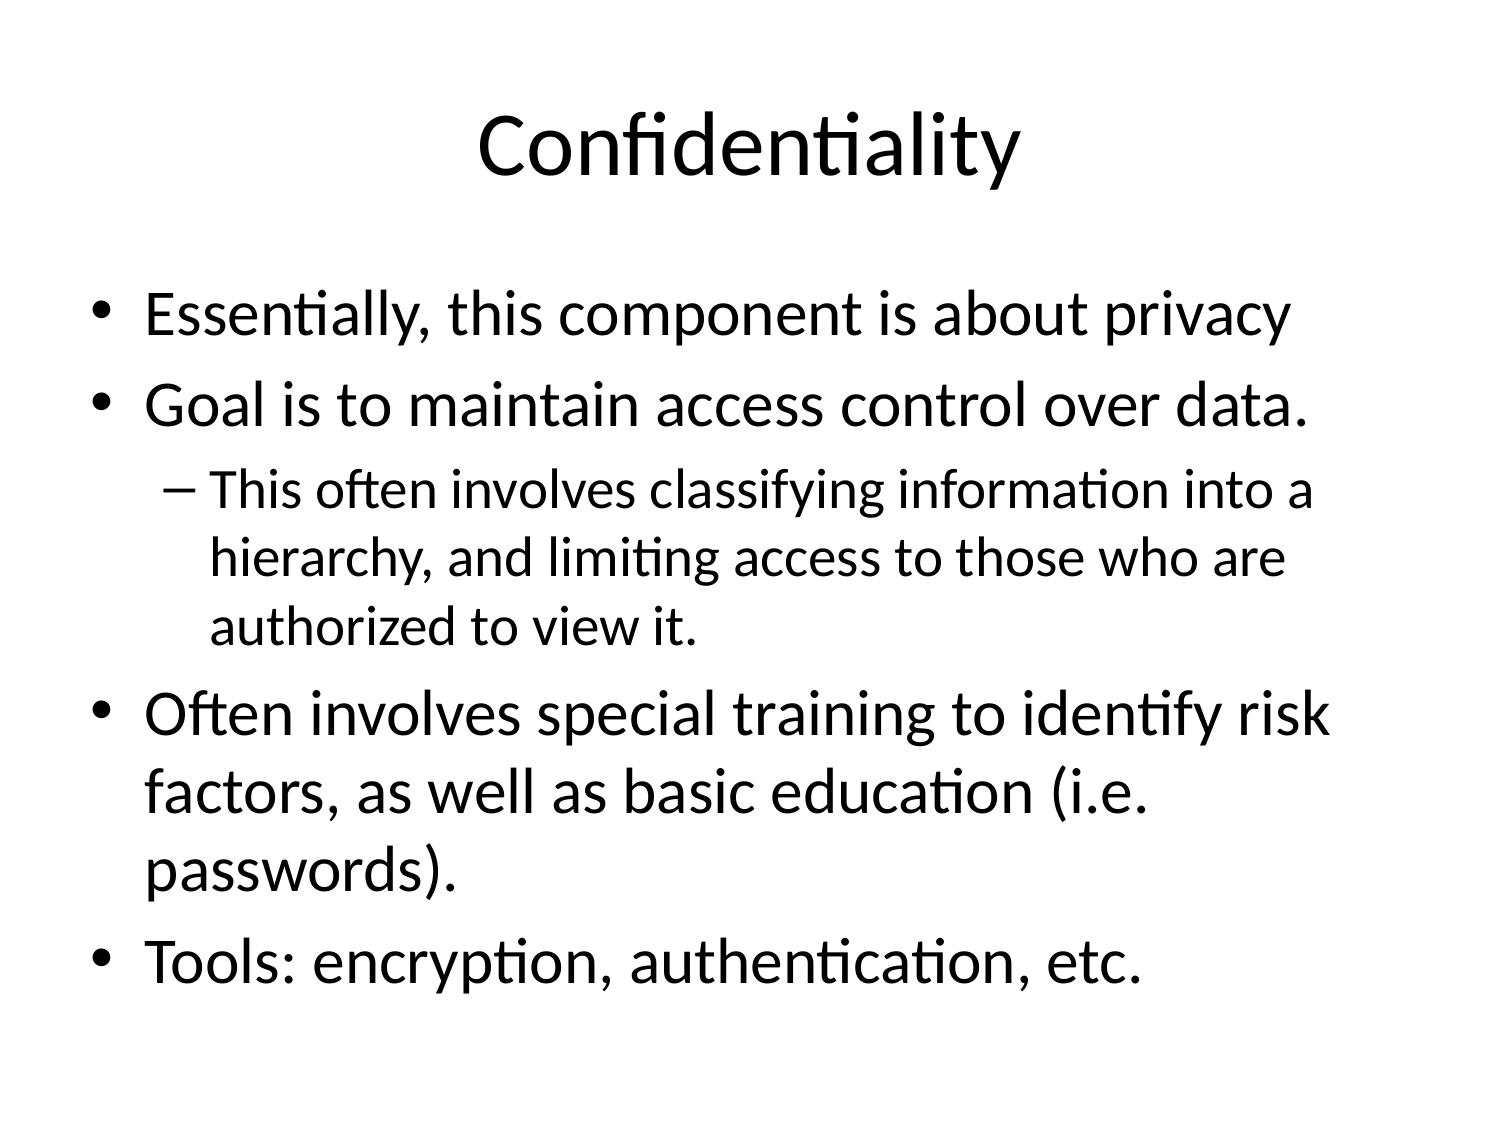

# Confidentiality
Essentially, this component is about privacy
Goal is to maintain access control over data.
This often involves classifying information into a hierarchy, and limiting access to those who are authorized to view it.
Often involves special training to identify risk factors, as well as basic education (i.e. passwords).
Tools: encryption, authentication, etc.